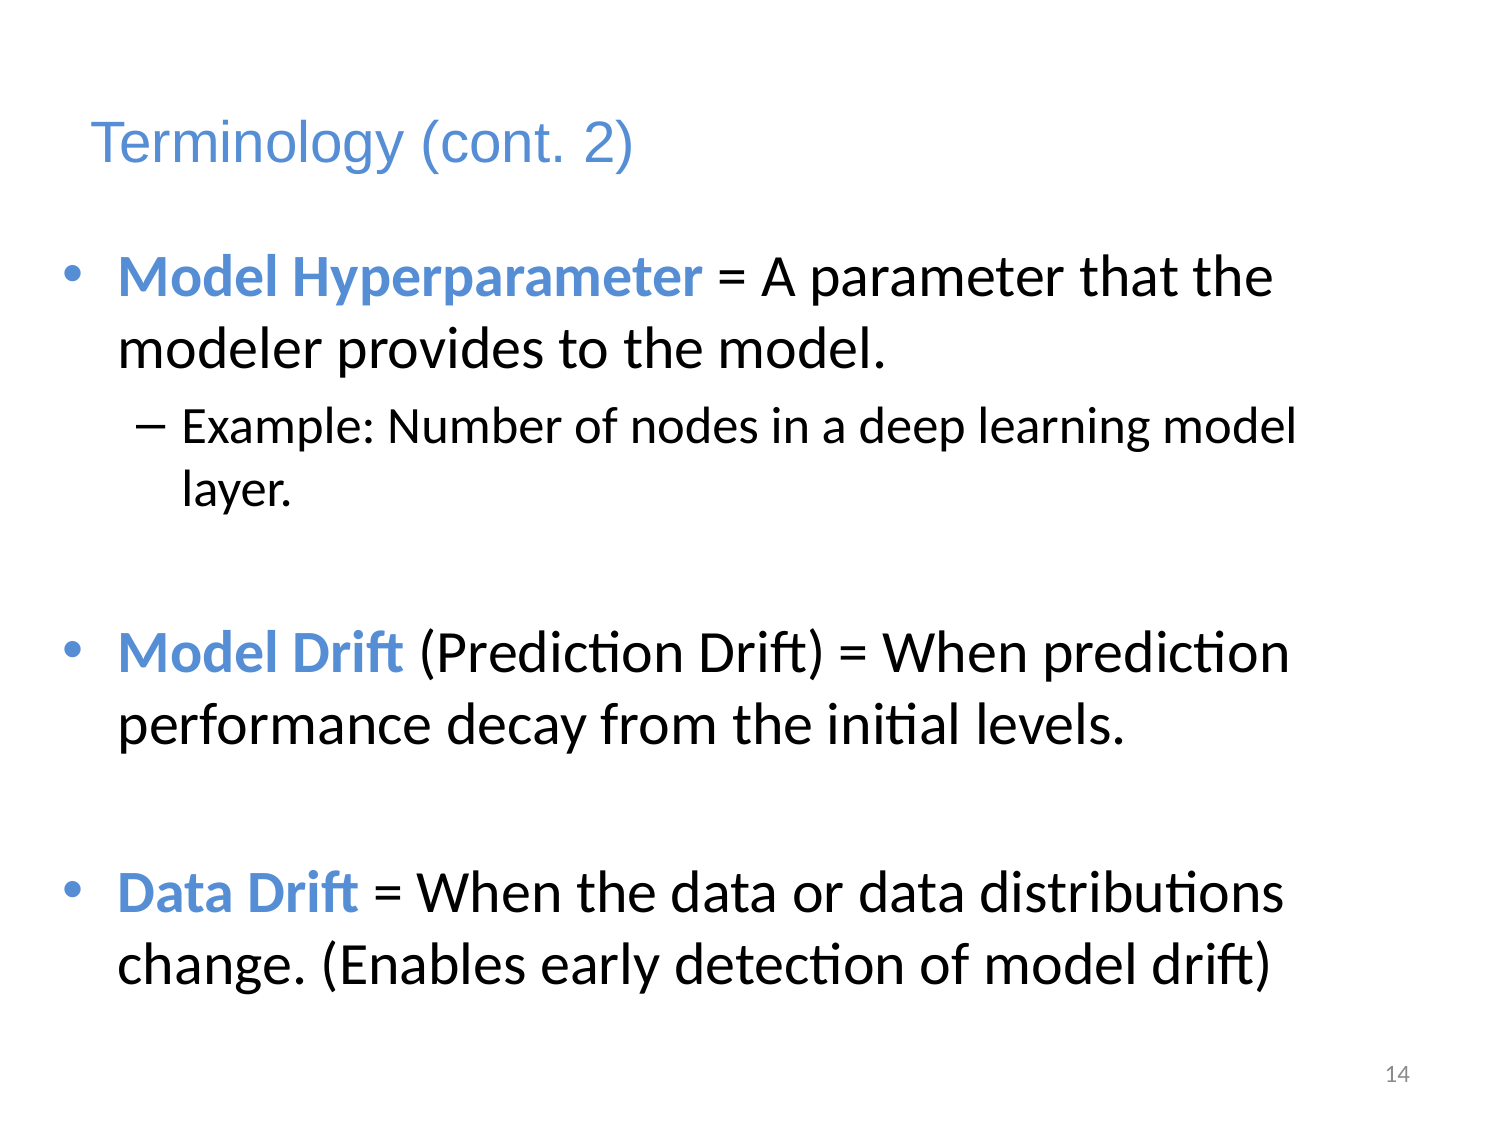

# Terminology (cont. 2)
Model Hyperparameter = A parameter that the modeler provides to the model.
Example: Number of nodes in a deep learning model layer.

Model Drift (Prediction Drift) = When prediction performance decay from the initial levels.

Data Drift = When the data or data distributions change. (Enables early detection of model drift)

14